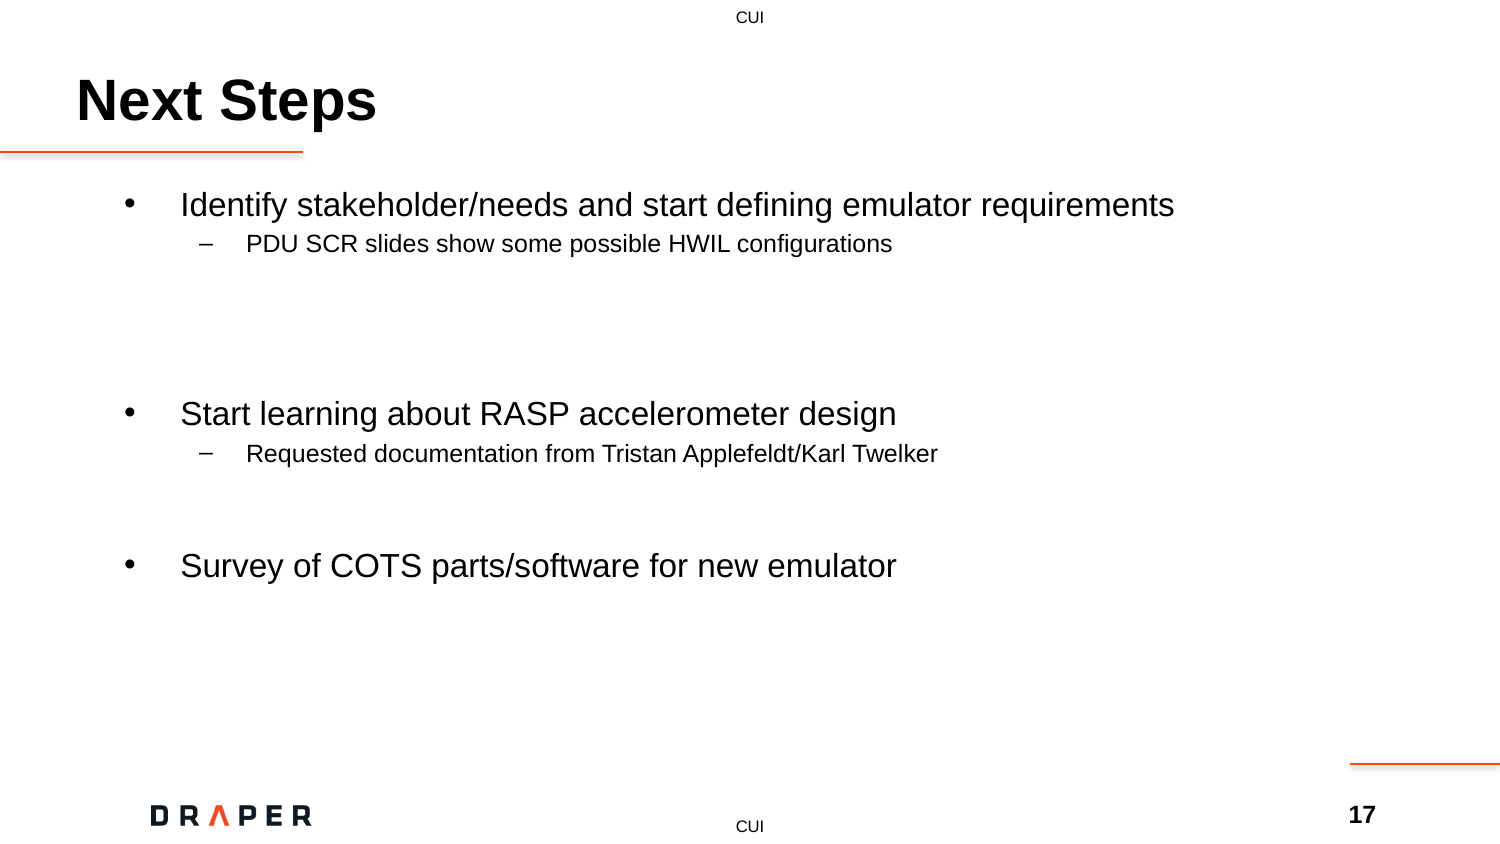

# Next Steps
Identify stakeholder/needs and start defining emulator requirements
PDU SCR slides show some possible HWIL configurations

Start learning about RASP accelerometer design
Requested documentation from Tristan Applefeldt/Karl Twelker

Survey of COTS parts/software for new emulator
17